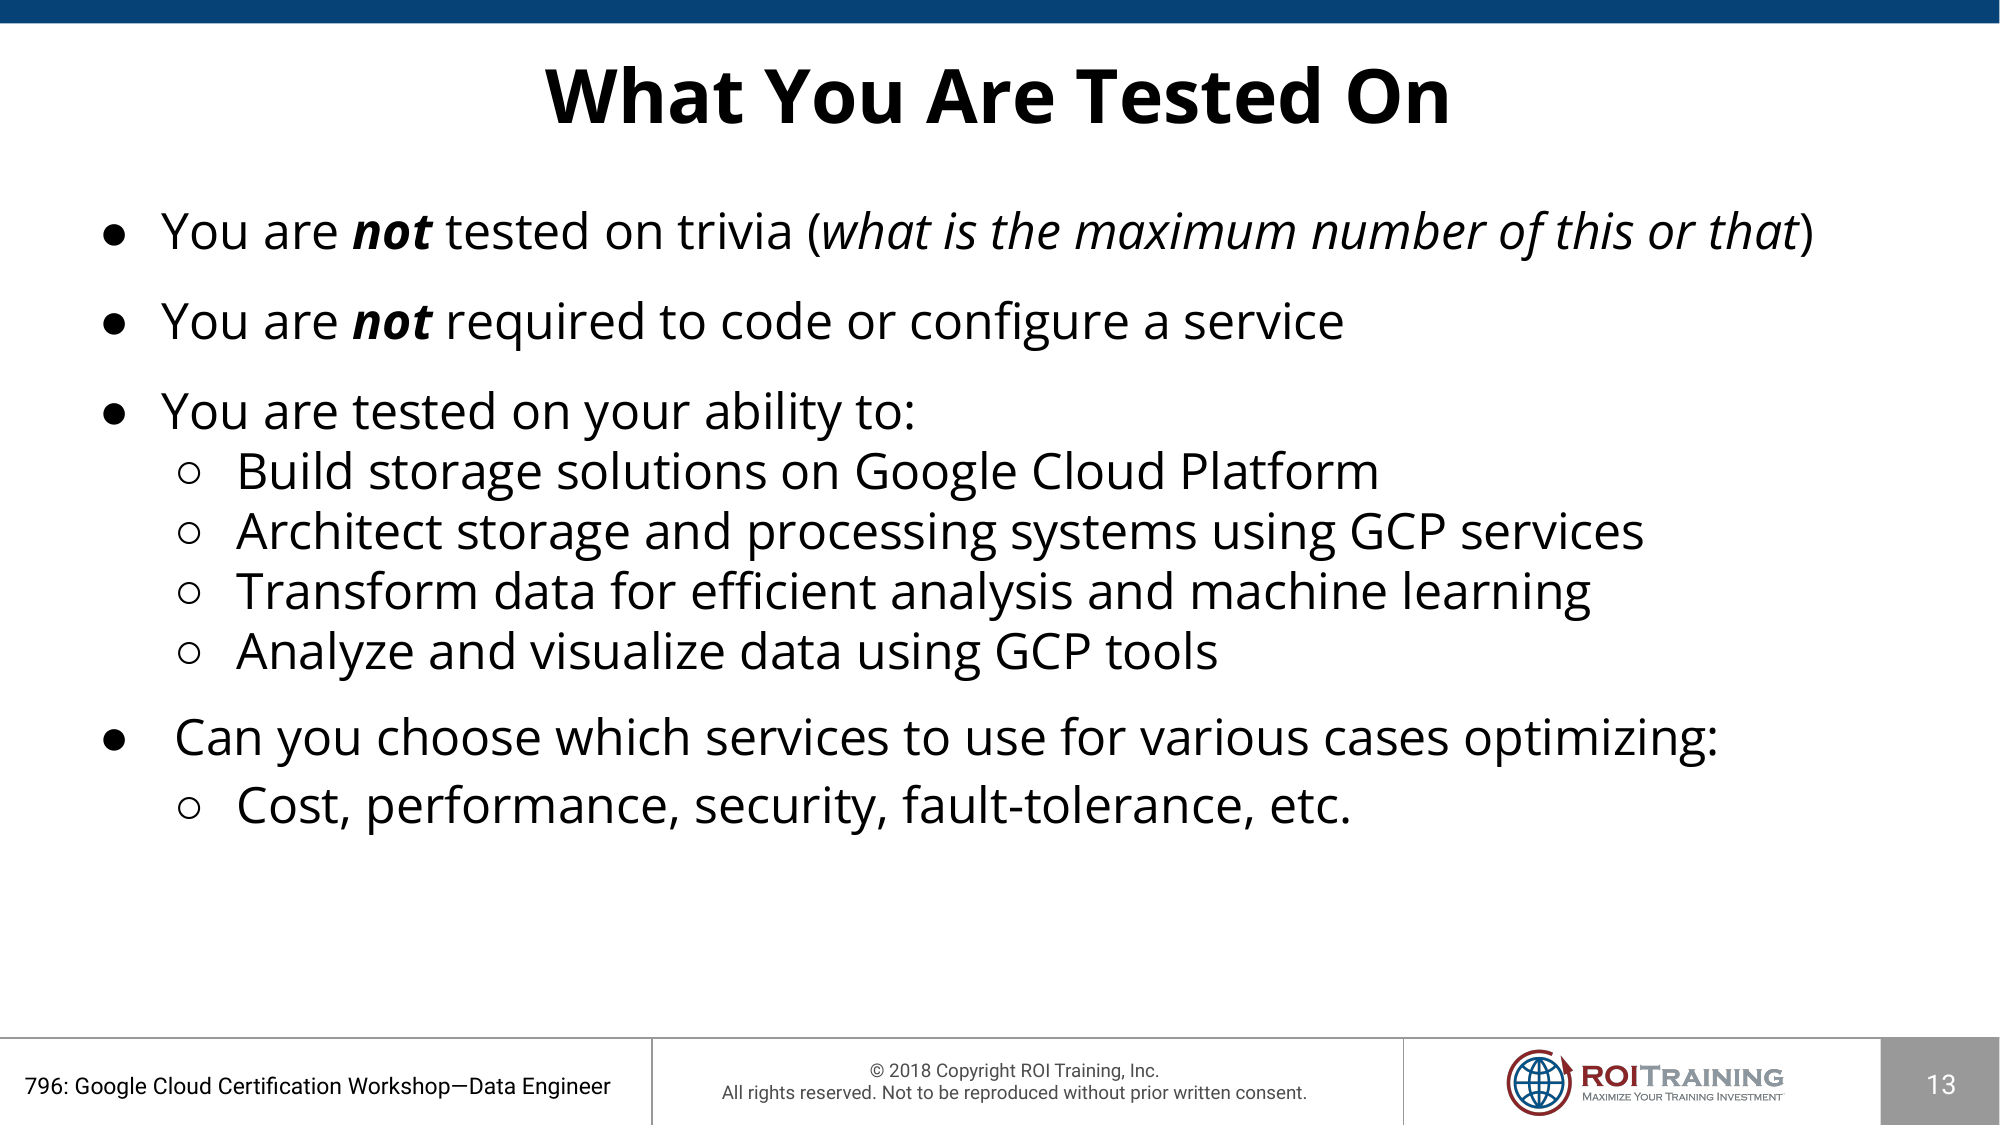

# What You Are Tested On
You are not tested on trivia (what is the maximum number of this or that)
You are not required to code or configure a service
You are tested on your ability to:
Build storage solutions on Google Cloud Platform
Architect storage and processing systems using GCP services
Transform data for efficient analysis and machine learning
Analyze and visualize data using GCP tools
 Can you choose which services to use for various cases optimizing:
Cost, performance, security, fault-tolerance, etc.